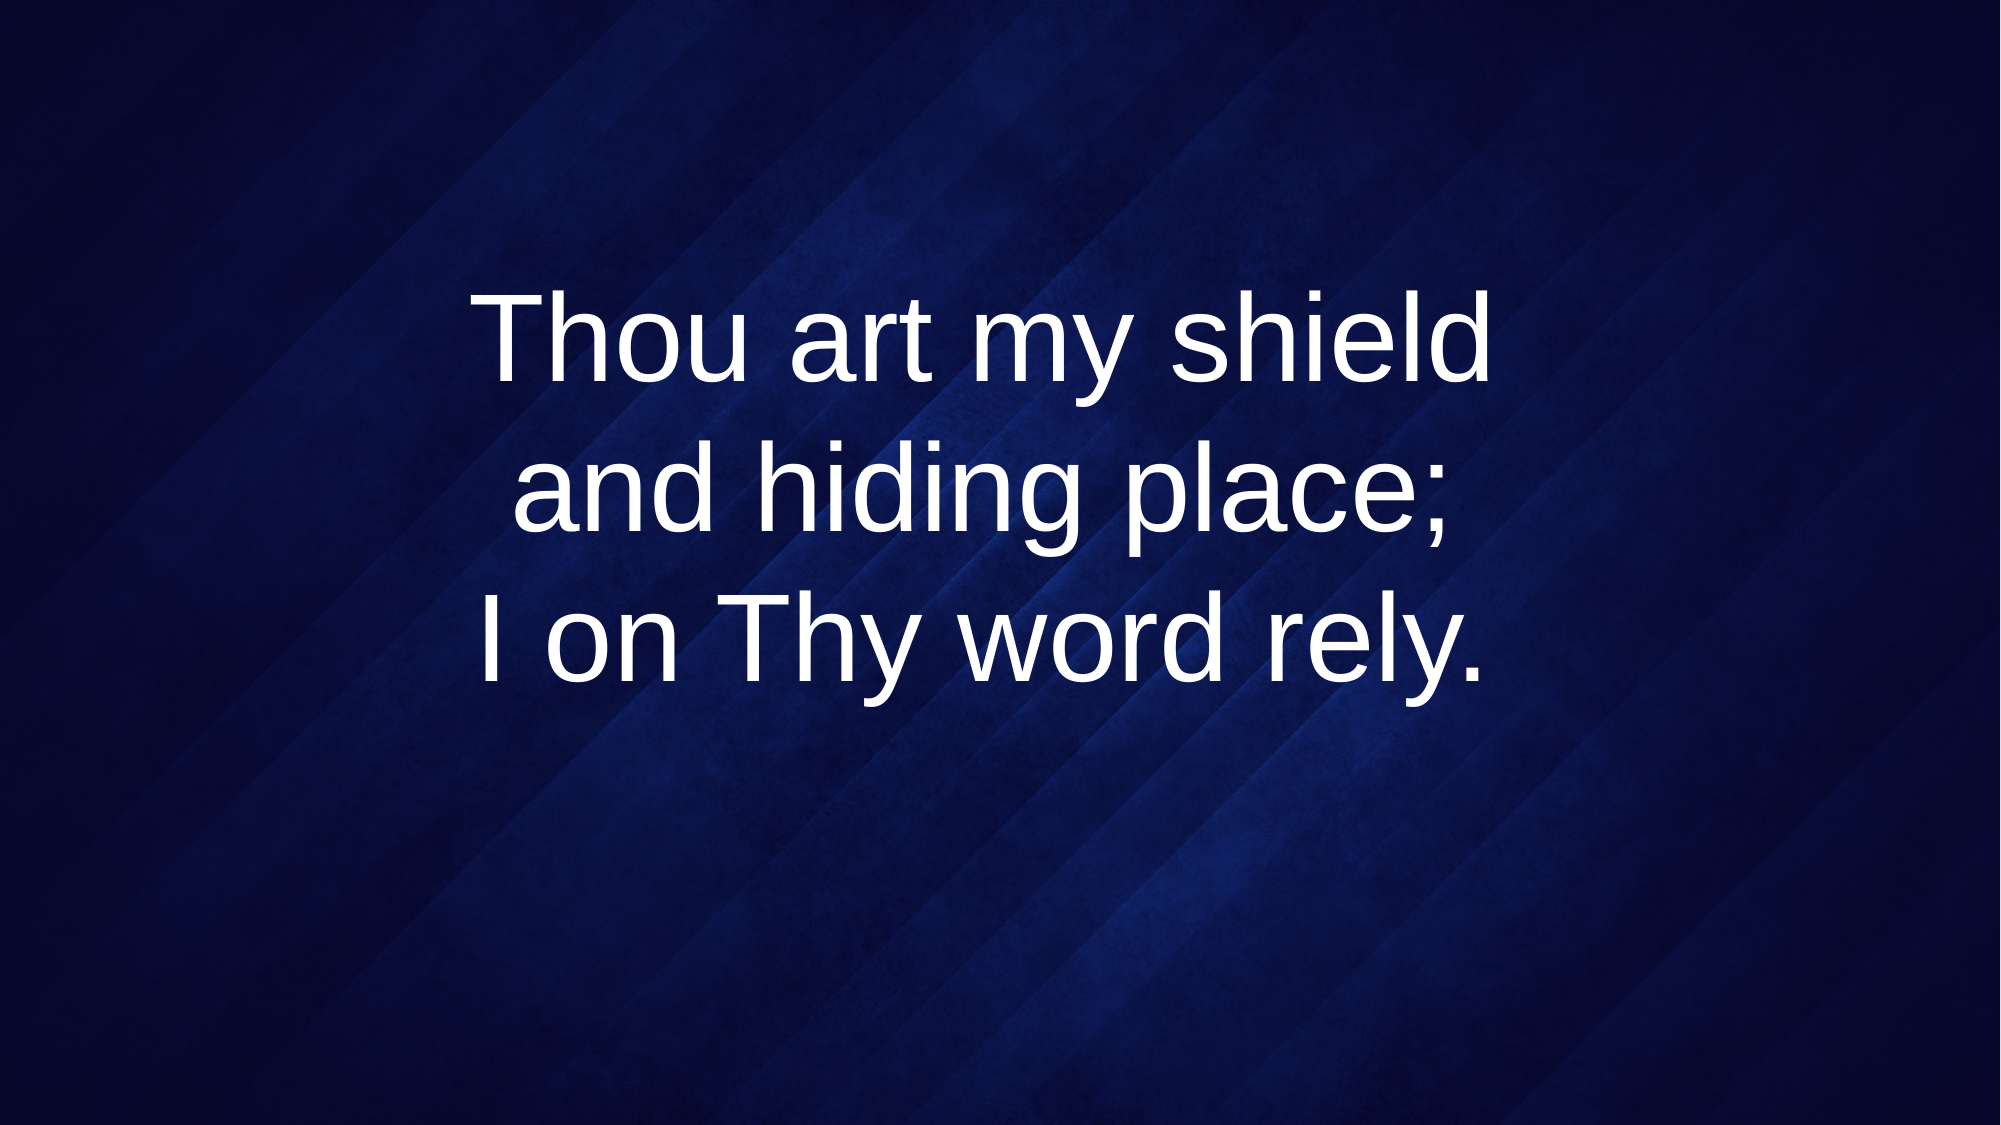

# Thou art my shield and hiding place; I on Thy word rely.